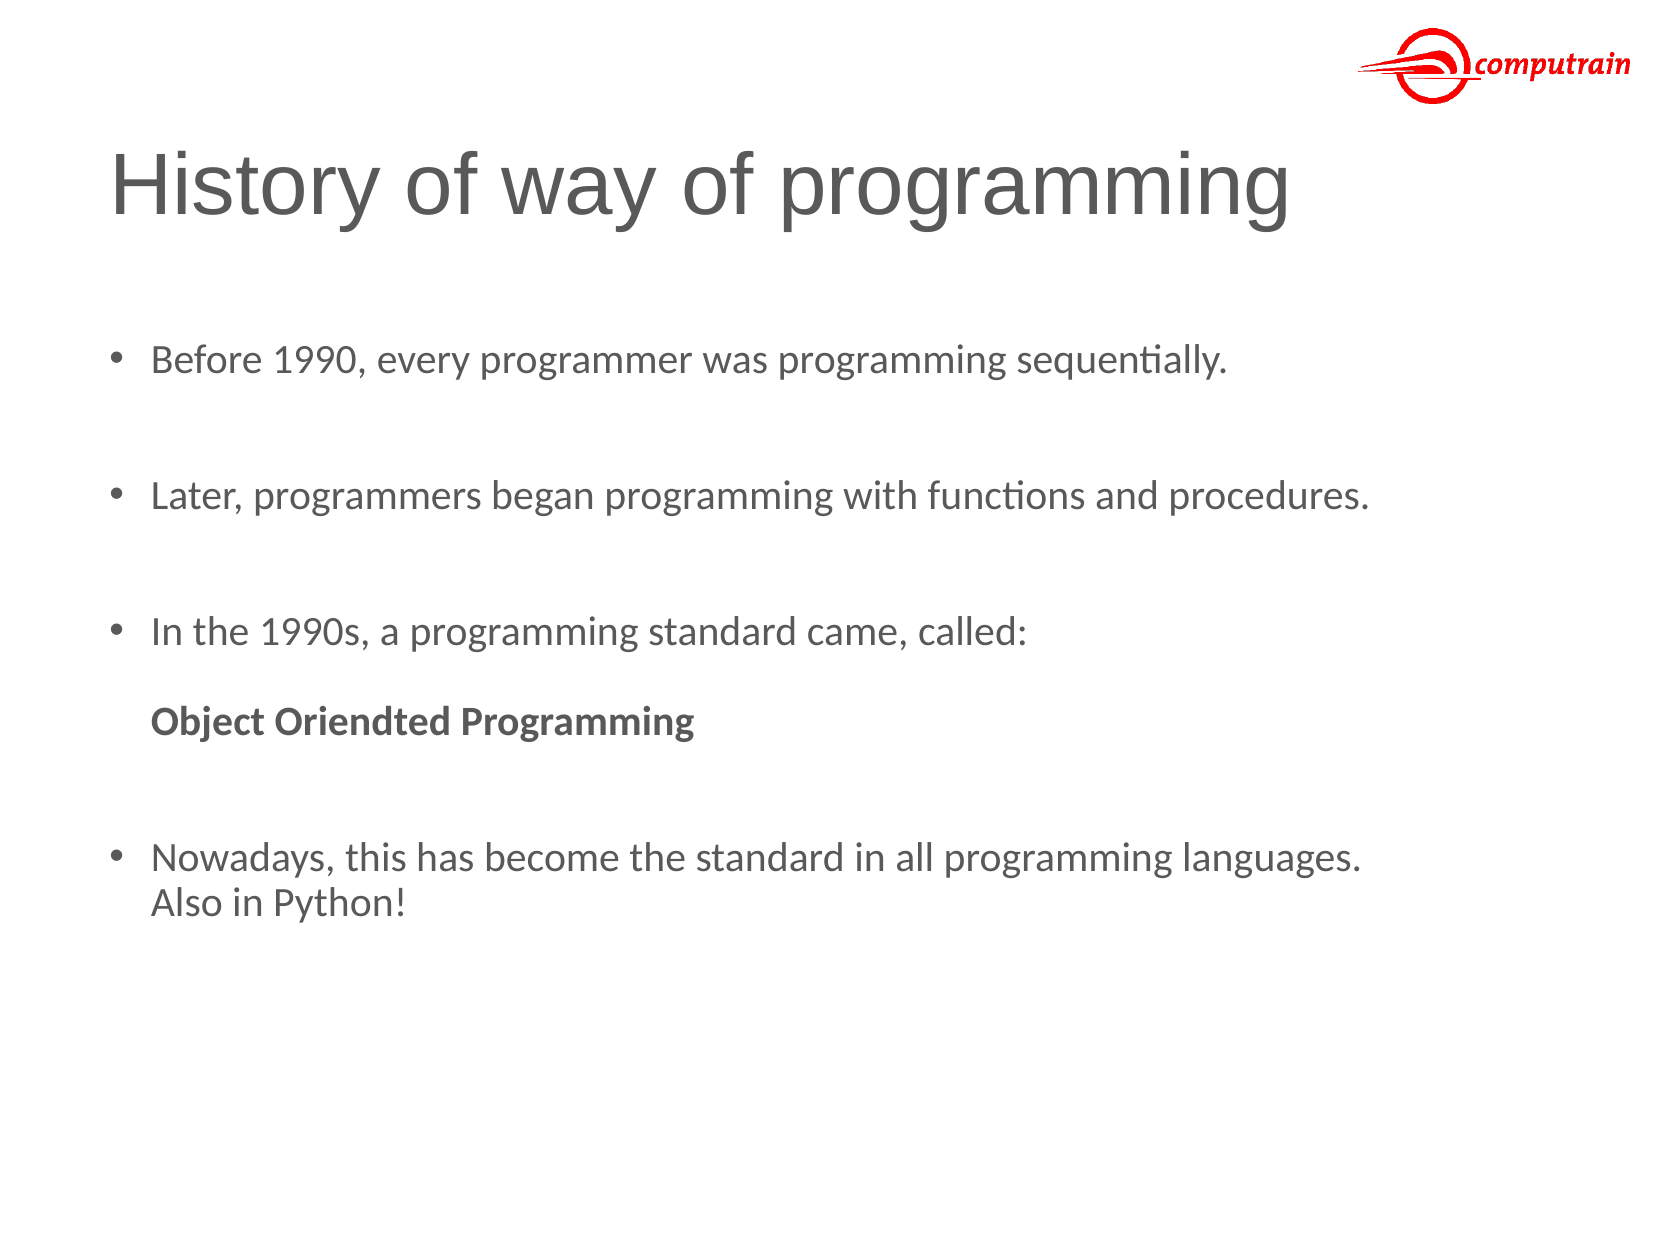

# History of way of programming
Before 1990, every programmer was programming sequentially.

Later, programmers began programming with functions and procedures.

In the 1990s, a programming standard came, called:
Object Oriendted Programming

Nowadays, this has become the standard in all programming languages.
Also in Python!